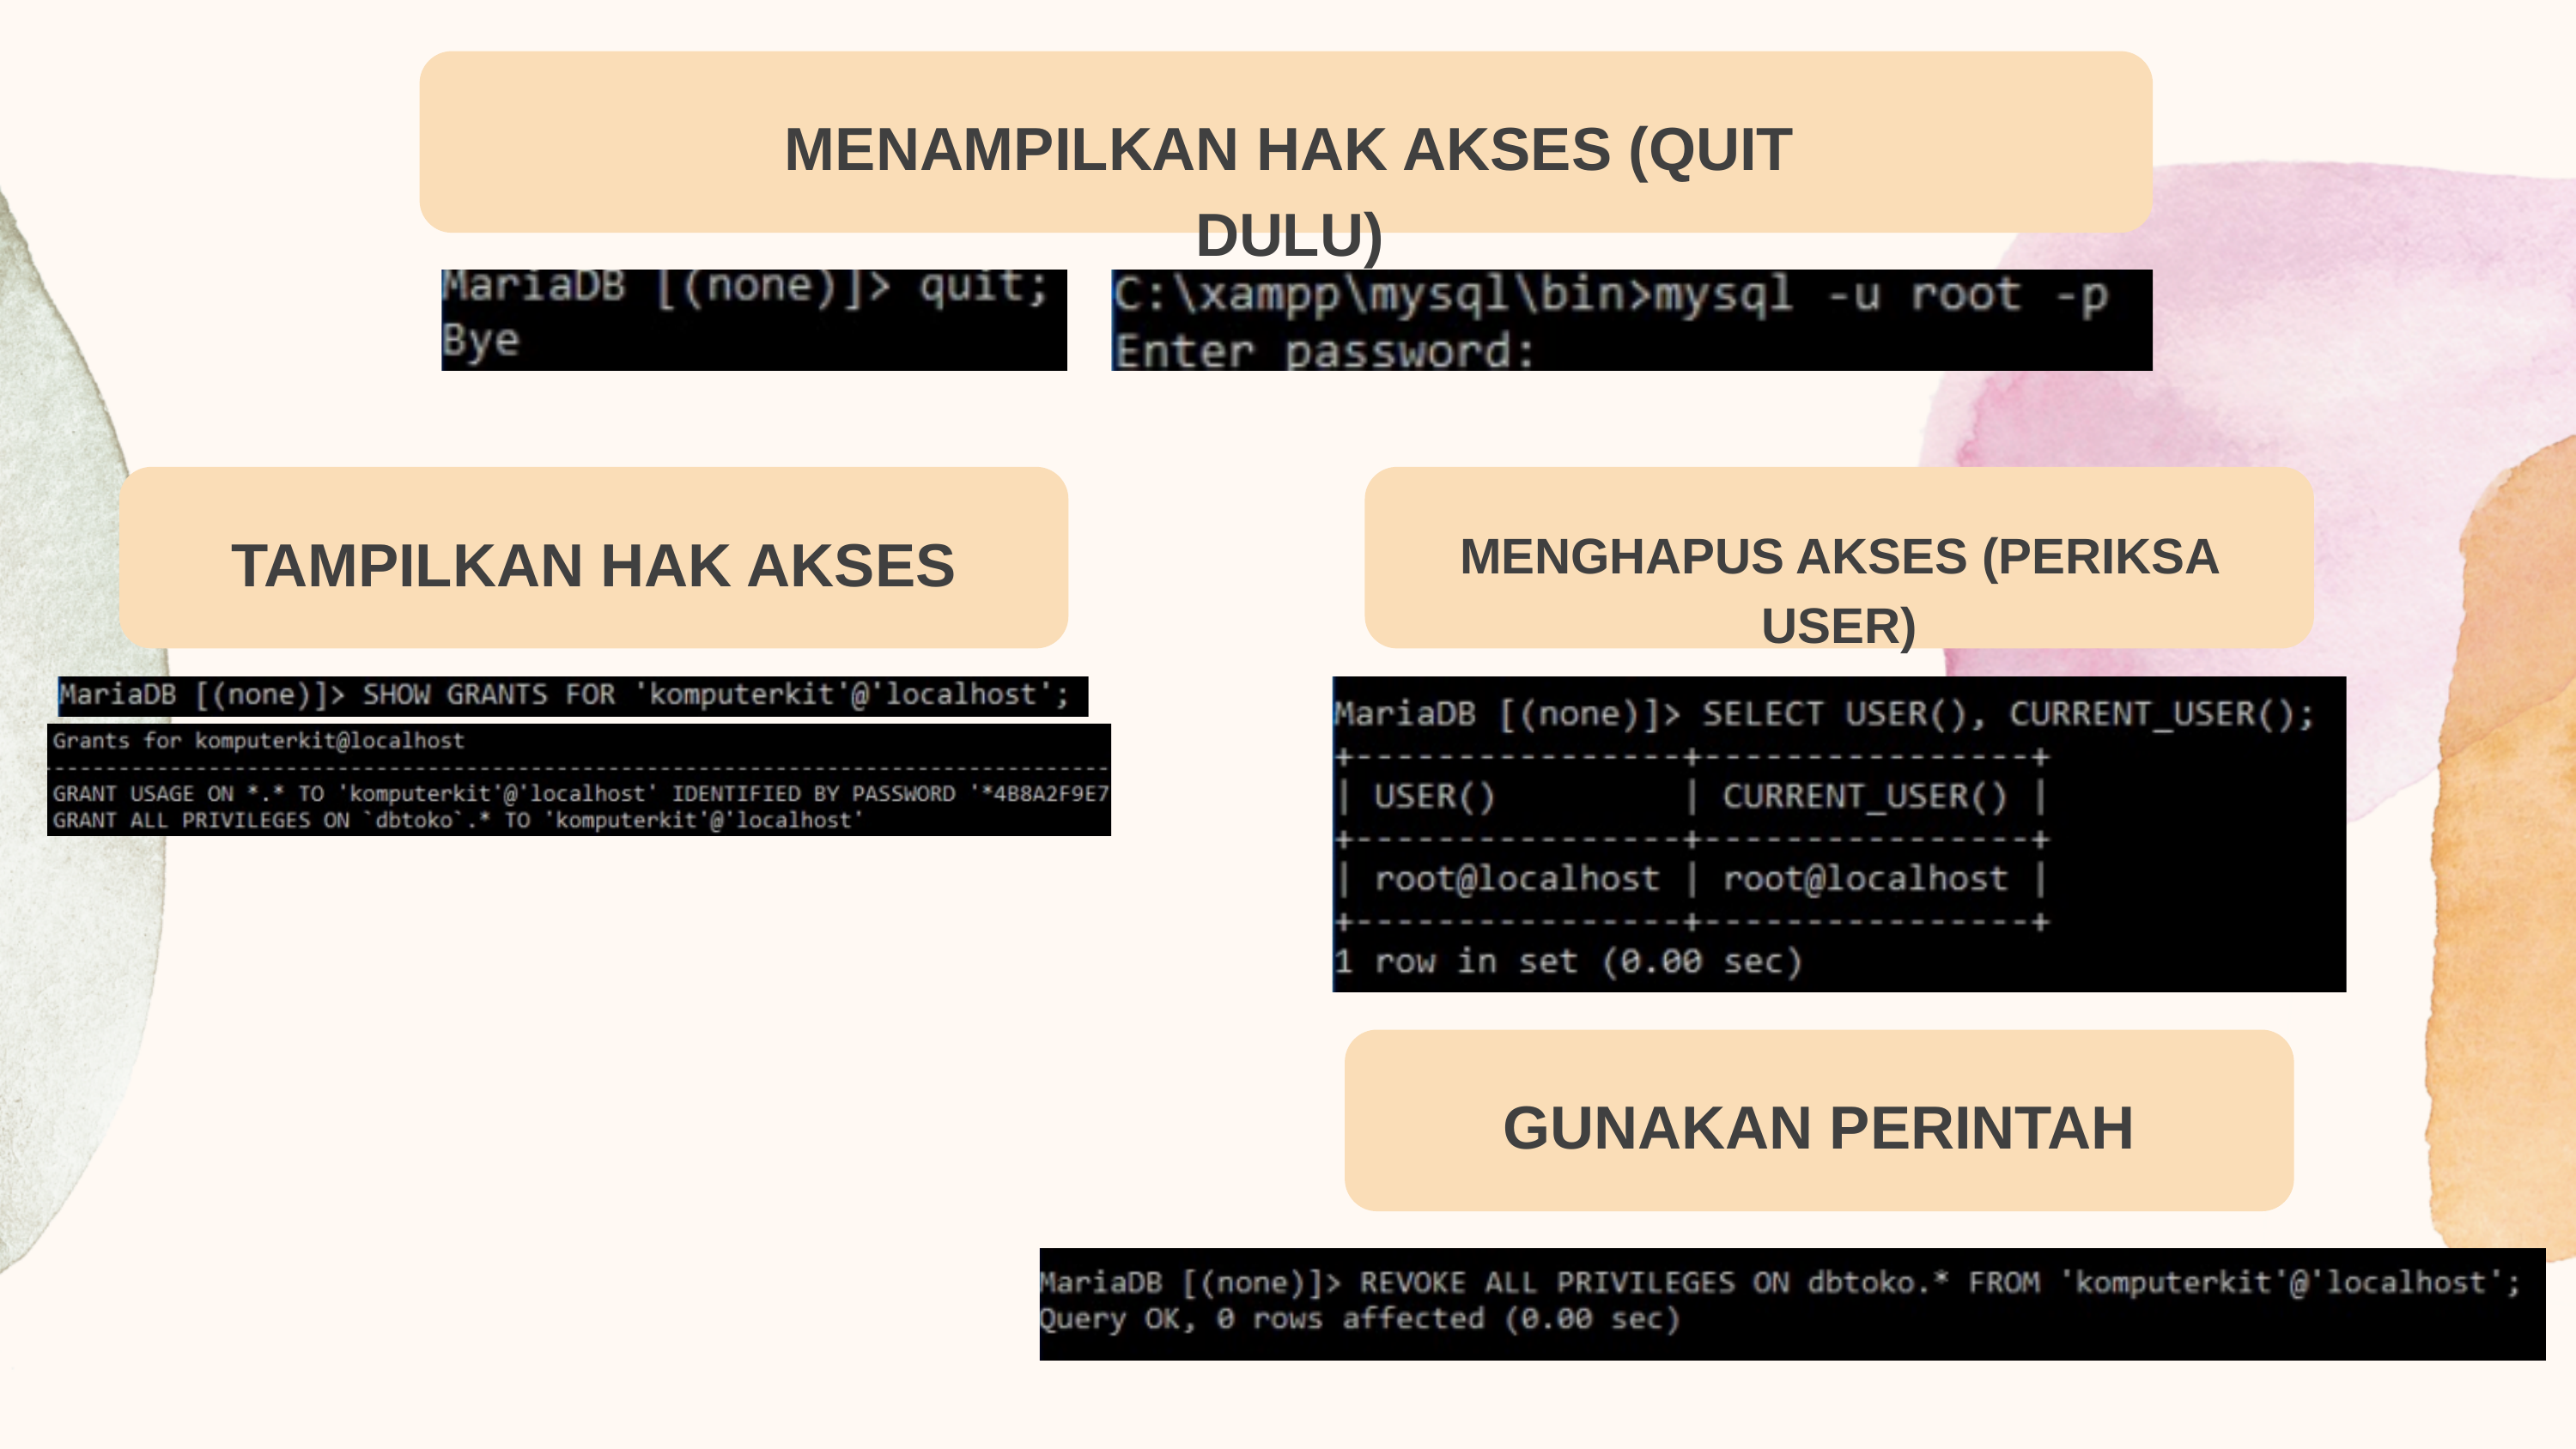

MENAMPILKAN HAK AKSES (QUIT DULU)

TAMPILKAN HAK AKSES
MENGHAPUS AKSES (PERIKSA USER)

GUNAKAN PERINTAH